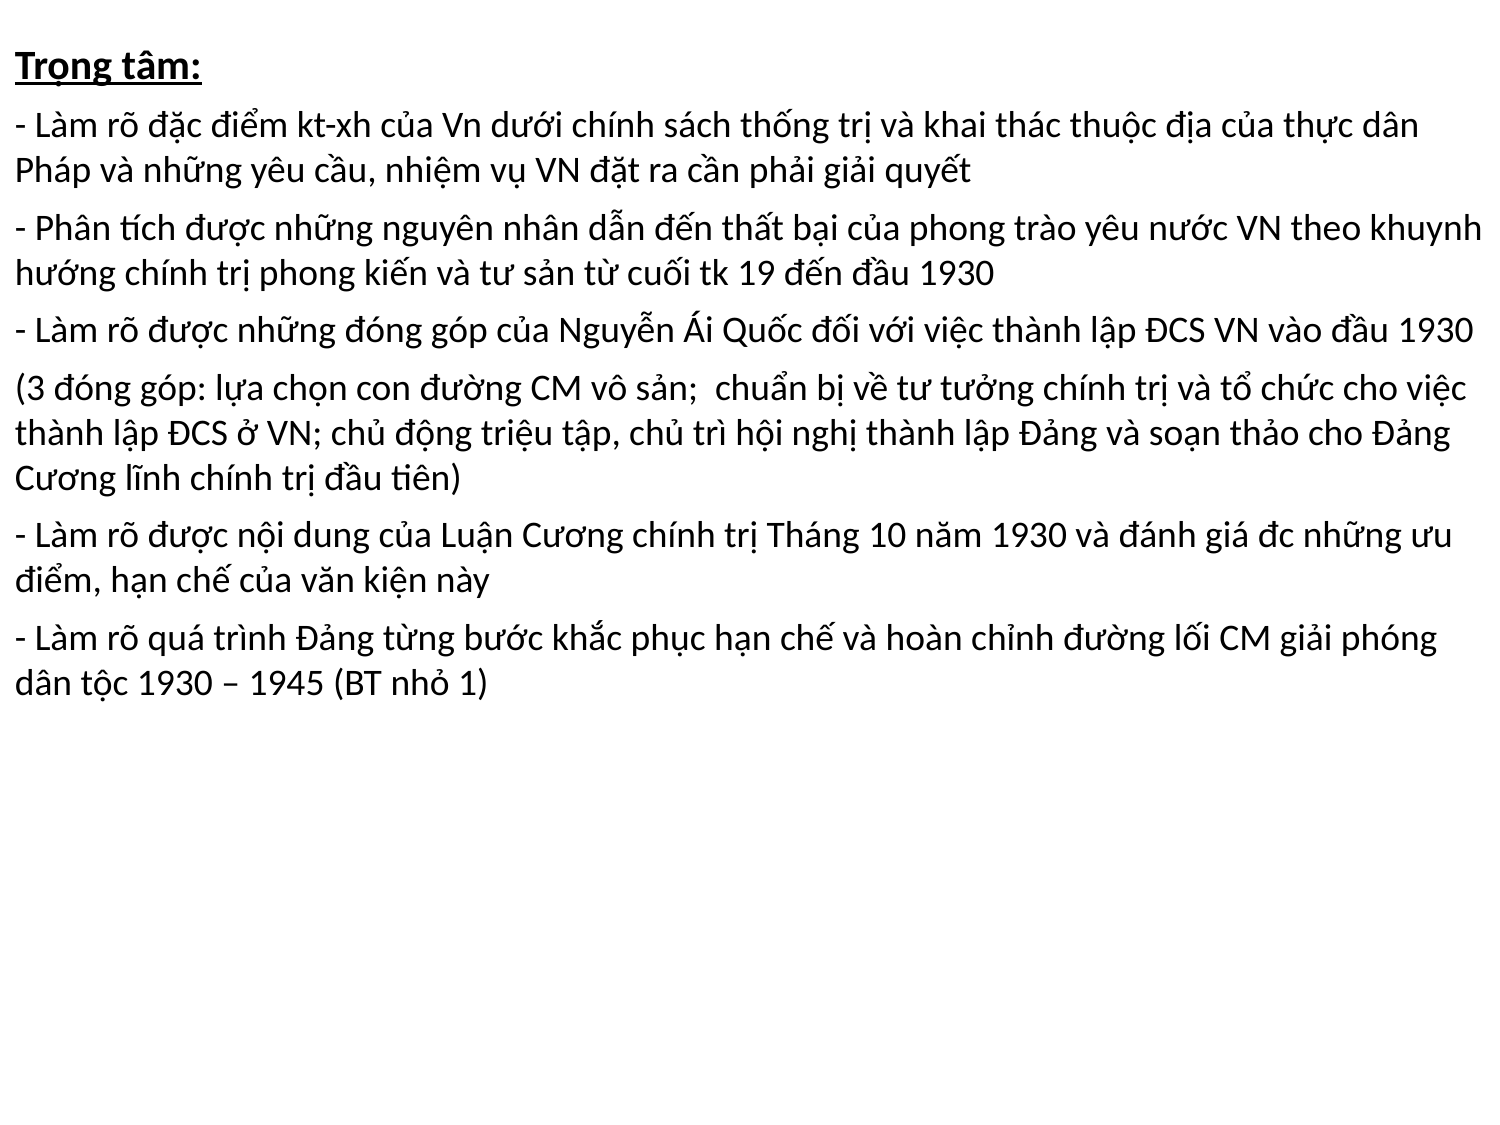

Trọng tâm:
- Làm rõ đặc điểm kt-xh của Vn dưới chính sách thống trị và khai thác thuộc địa của thực dân Pháp và những yêu cầu, nhiệm vụ VN đặt ra cần phải giải quyết
- Phân tích được những nguyên nhân dẫn đến thất bại của phong trào yêu nước VN theo khuynh hướng chính trị phong kiến và tư sản từ cuối tk 19 đến đầu 1930
- Làm rõ được những đóng góp của Nguyễn Ái Quốc đối với việc thành lập ĐCS VN vào đầu 1930
(3 đóng góp: lựa chọn con đường CM vô sản;  chuẩn bị về tư tưởng chính trị và tổ chức cho việc thành lập ĐCS ở VN; chủ động triệu tập, chủ trì hội nghị thành lập Đảng và soạn thảo cho Đảng Cương lĩnh chính trị đầu tiên)
- Làm rõ được nội dung của Luận Cương chính trị Tháng 10 năm 1930 và đánh giá đc những ưu điểm, hạn chế của văn kiện này
- Làm rõ quá trình Đảng từng bước khắc phục hạn chế và hoàn chỉnh đường lối CM giải phóng dân tộc 1930 – 1945 (BT nhỏ 1)